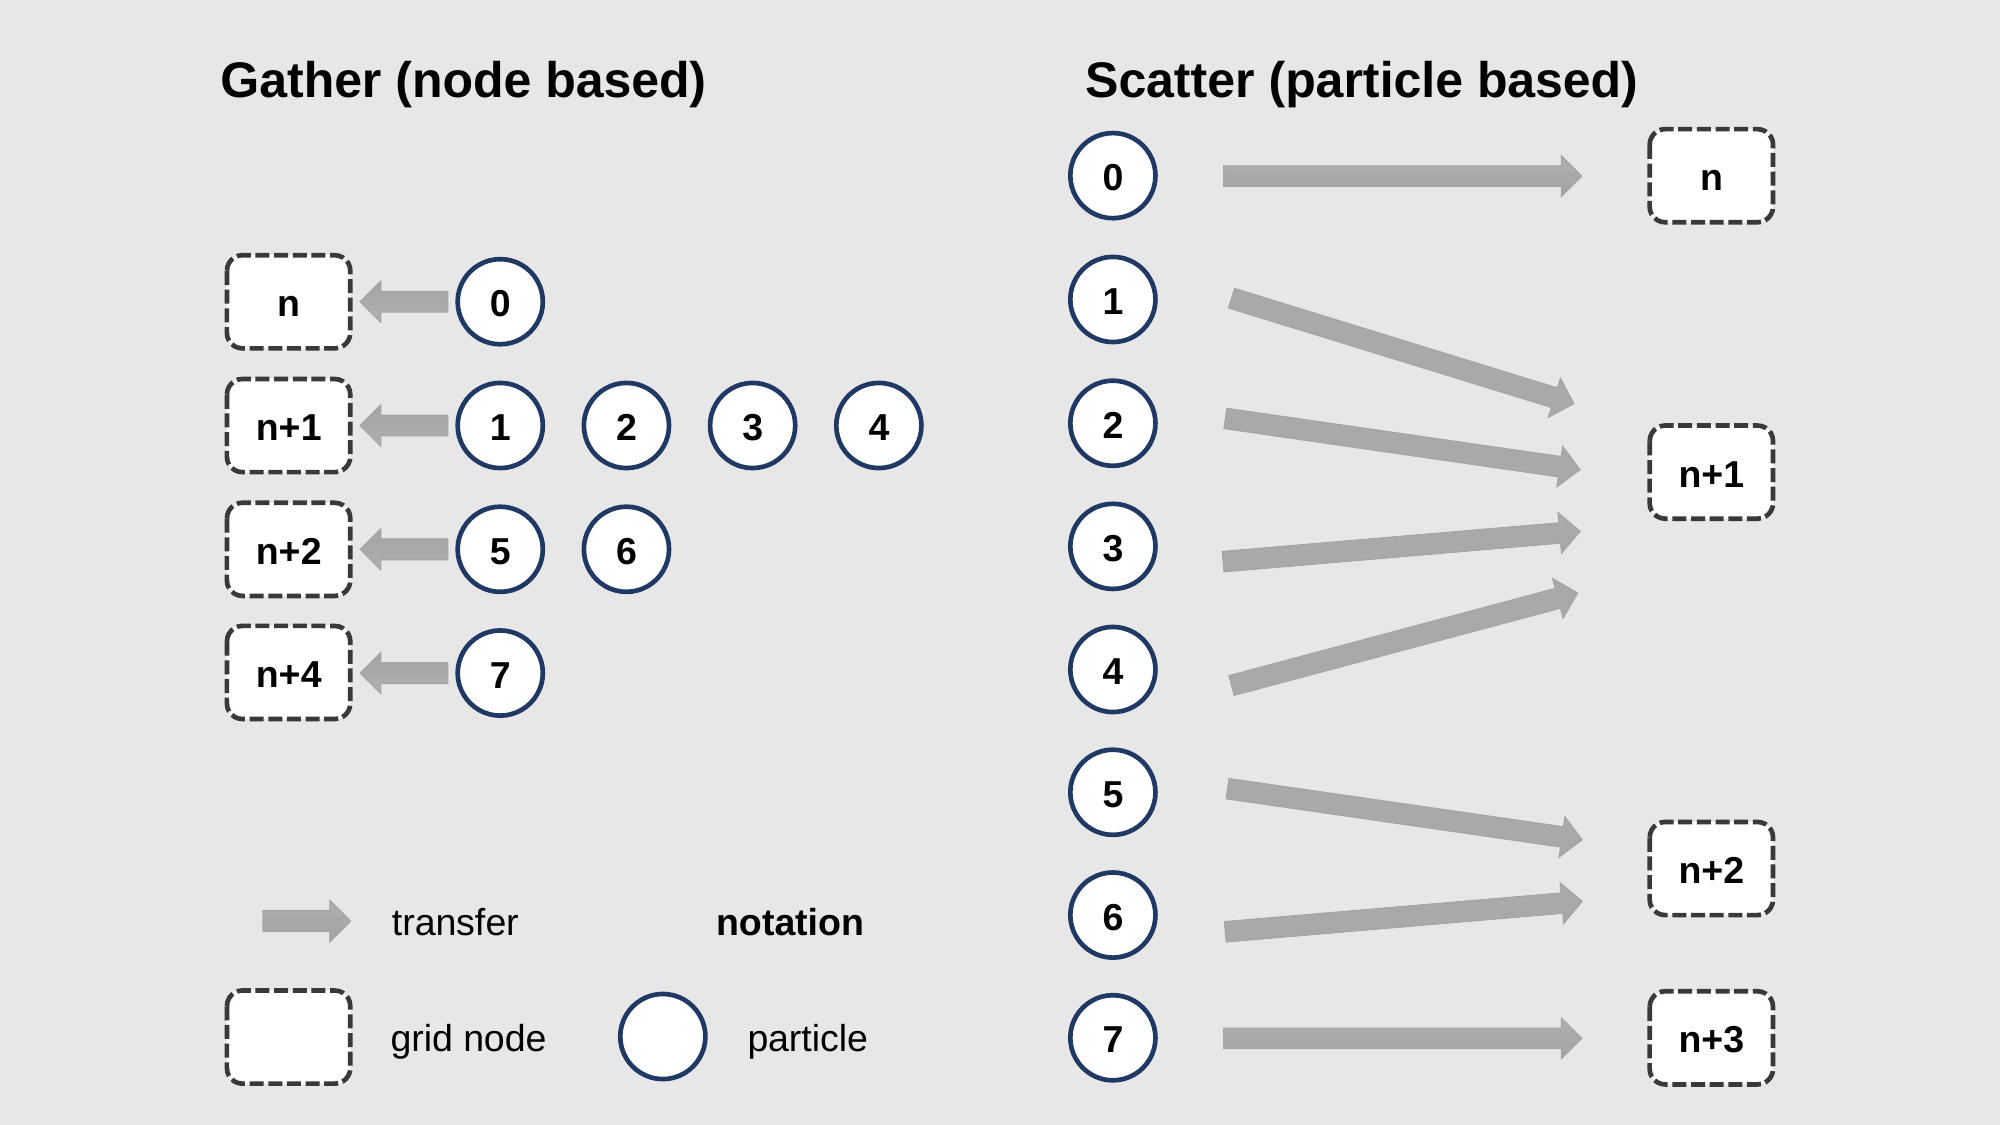

Gather (node based)
Scatter (particle based)
n
0

n
1
0

n+1
2
1
2
4
3

n+1
n+2
3
5
6

n+4
4
7

5

n+2
6
transfer
notation

n+3

7
grid node
particle